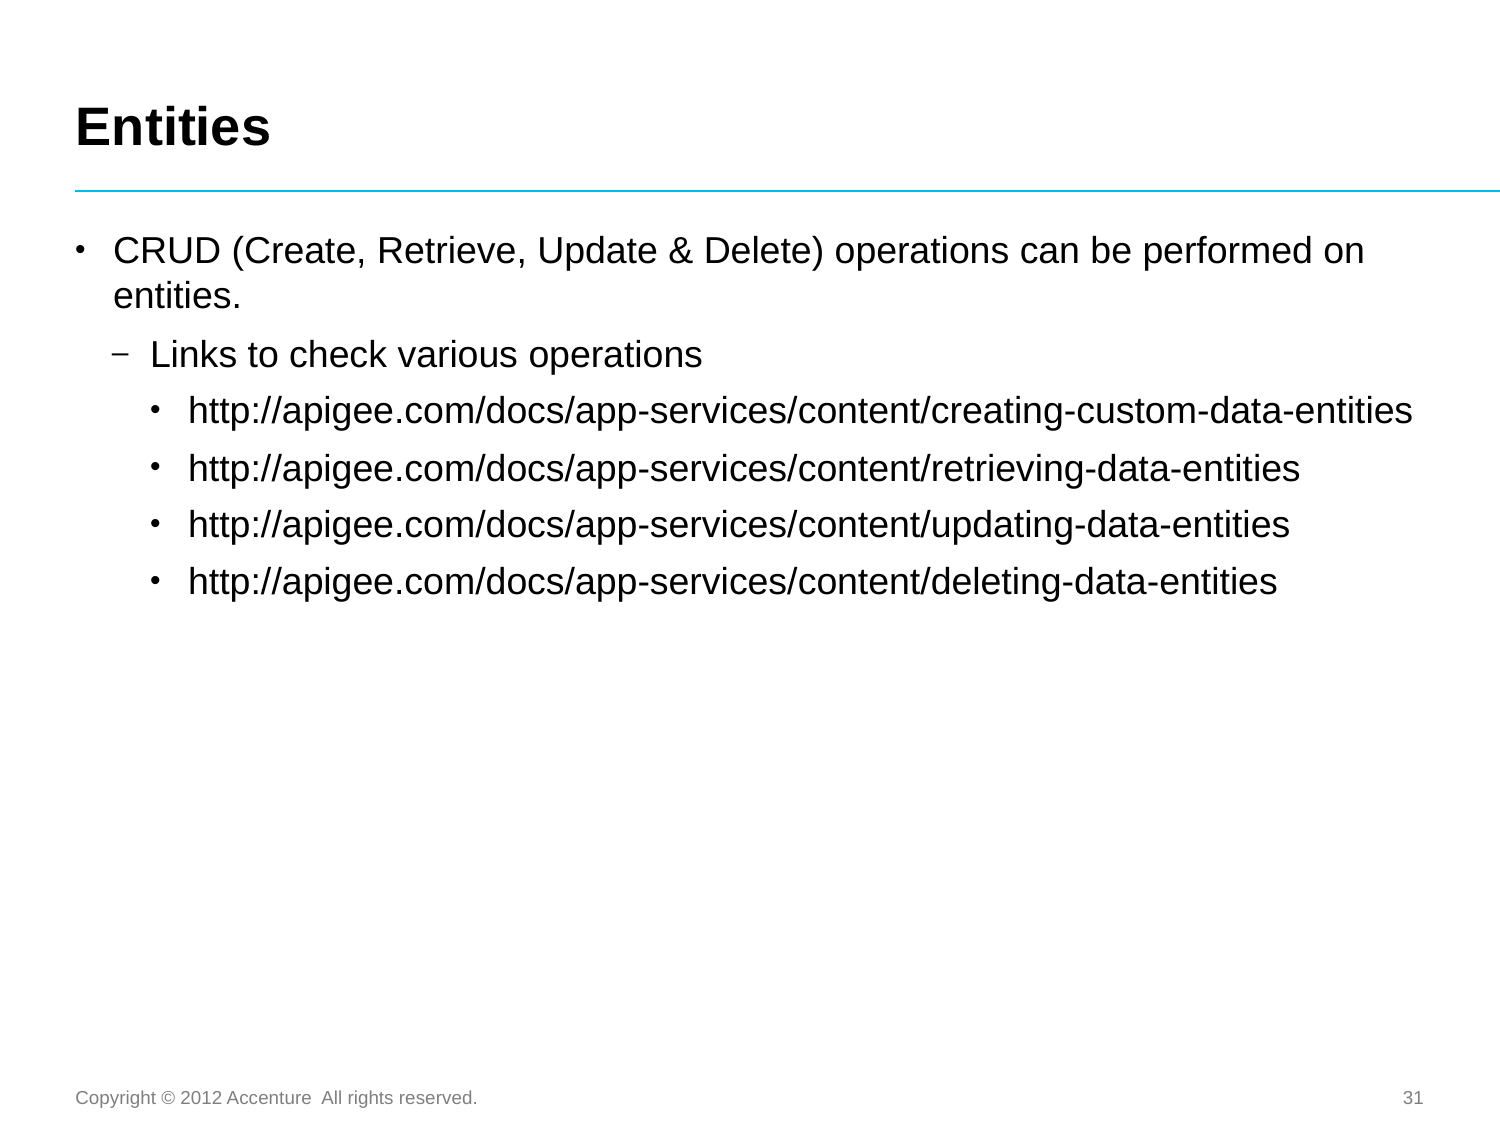

# Entities
CRUD (Create, Retrieve, Update & Delete) operations can be performed on entities.
Links to check various operations
http://apigee.com/docs/app-services/content/creating-custom-data-entities
http://apigee.com/docs/app-services/content/retrieving-data-entities
http://apigee.com/docs/app-services/content/updating-data-entities
http://apigee.com/docs/app-services/content/deleting-data-entities